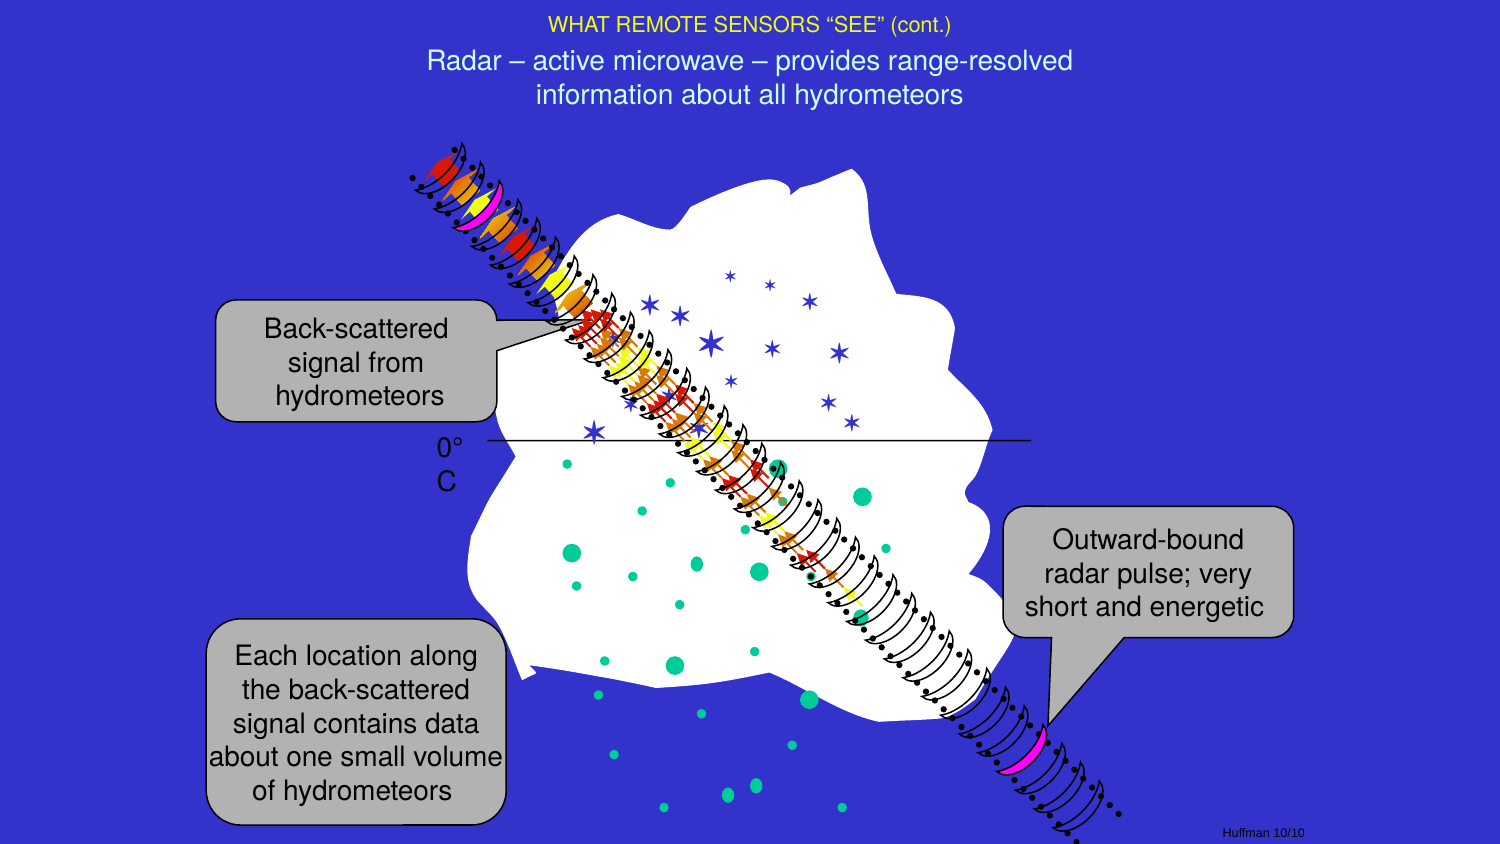

WHAT REMOTE SENSORS “SEE” (cont.)
Radar – active microwave – provides range-resolved
information about all hydrometeors

∗
∗
∗
∗
∗
Back-scattered
signal from
 hydrometeors
∗

∗

∗
∗

∗

∗

∗

∗

∗
∗

∗

0°C

Outward-bound
radar pulse; very
short and energetic

Each location along
the back-scattered
signal contains data
about one small volume
of hydrometeors

Huffman 10/10